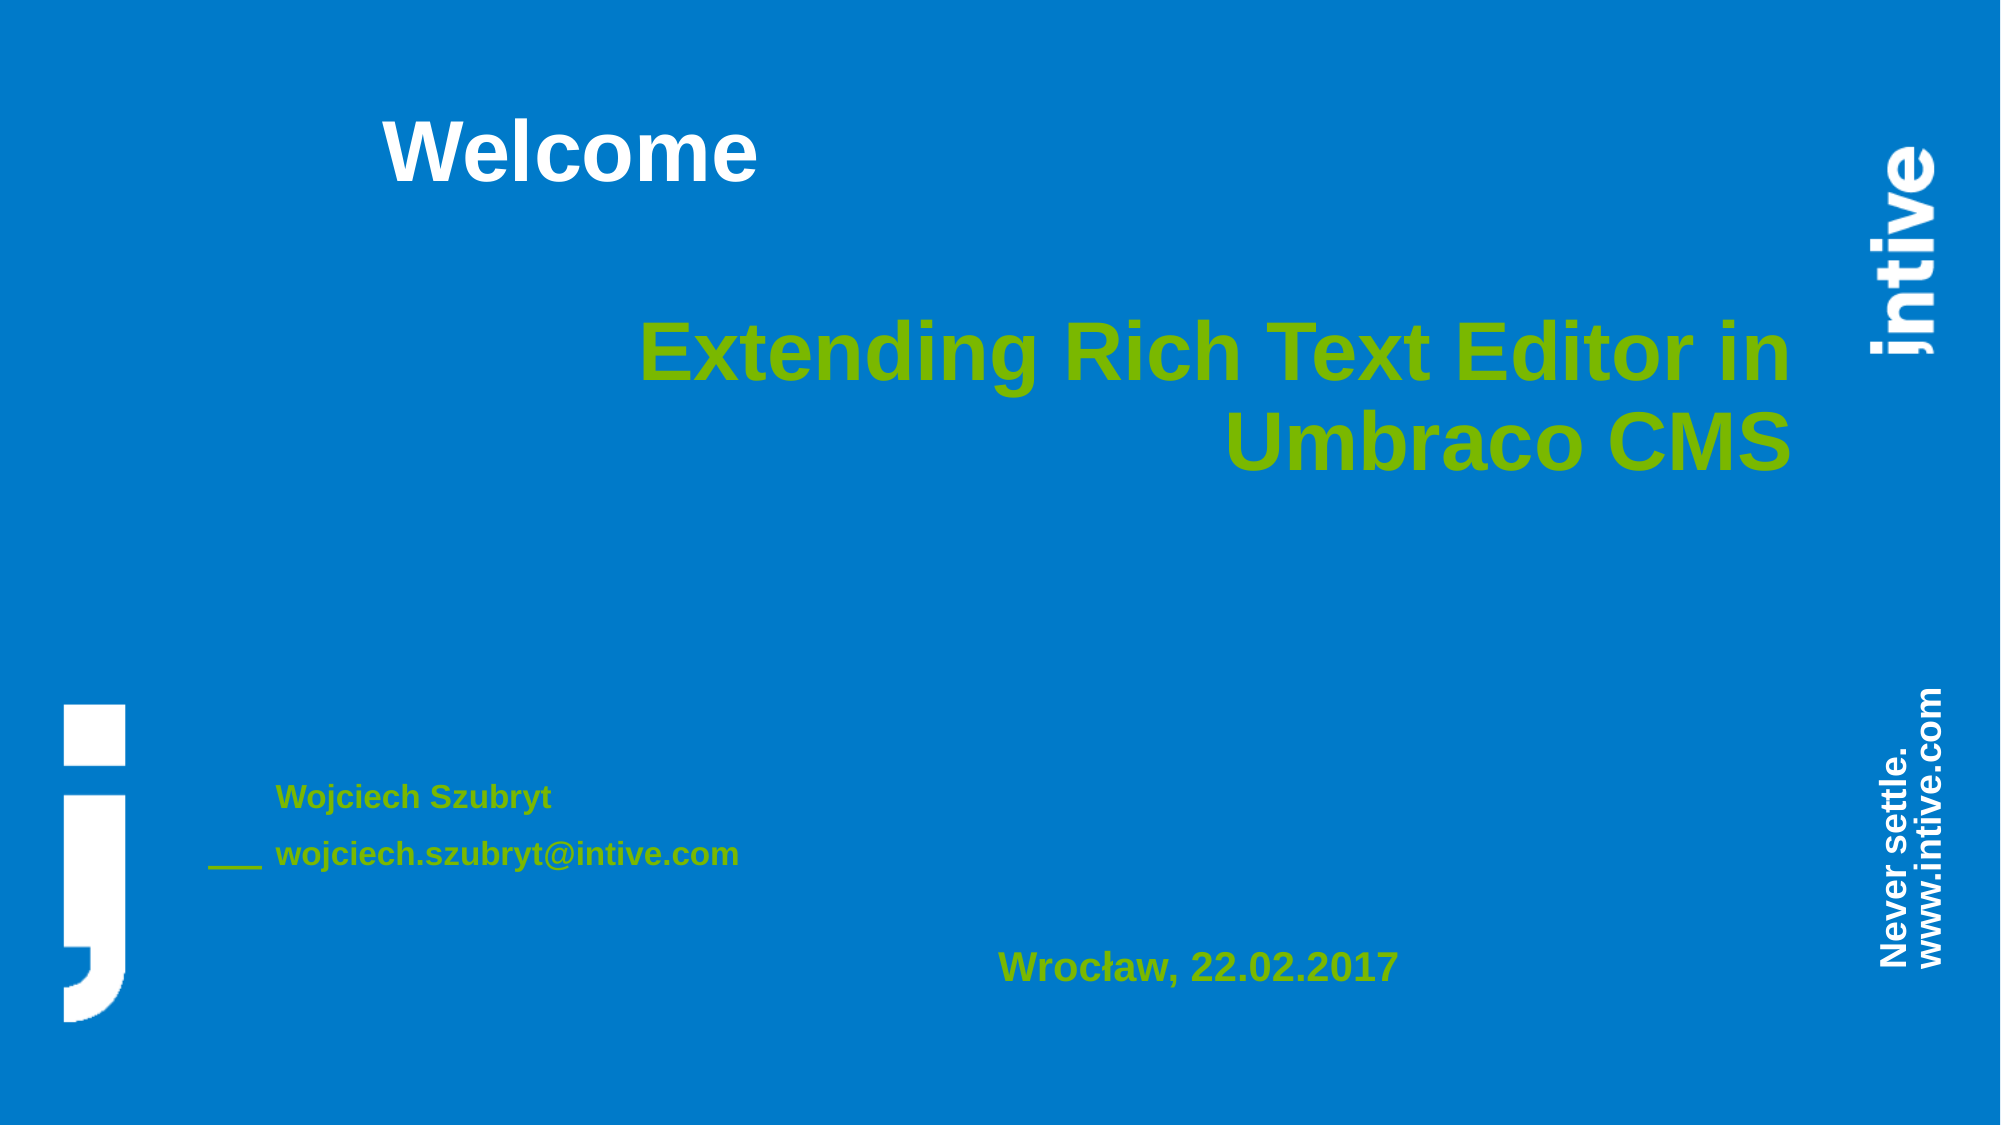

# Extending Rich Text Editor in Umbraco CMS
Wojciech Szubryt
wojciech.szubryt@intive.com
Wrocław, 22.02.2017